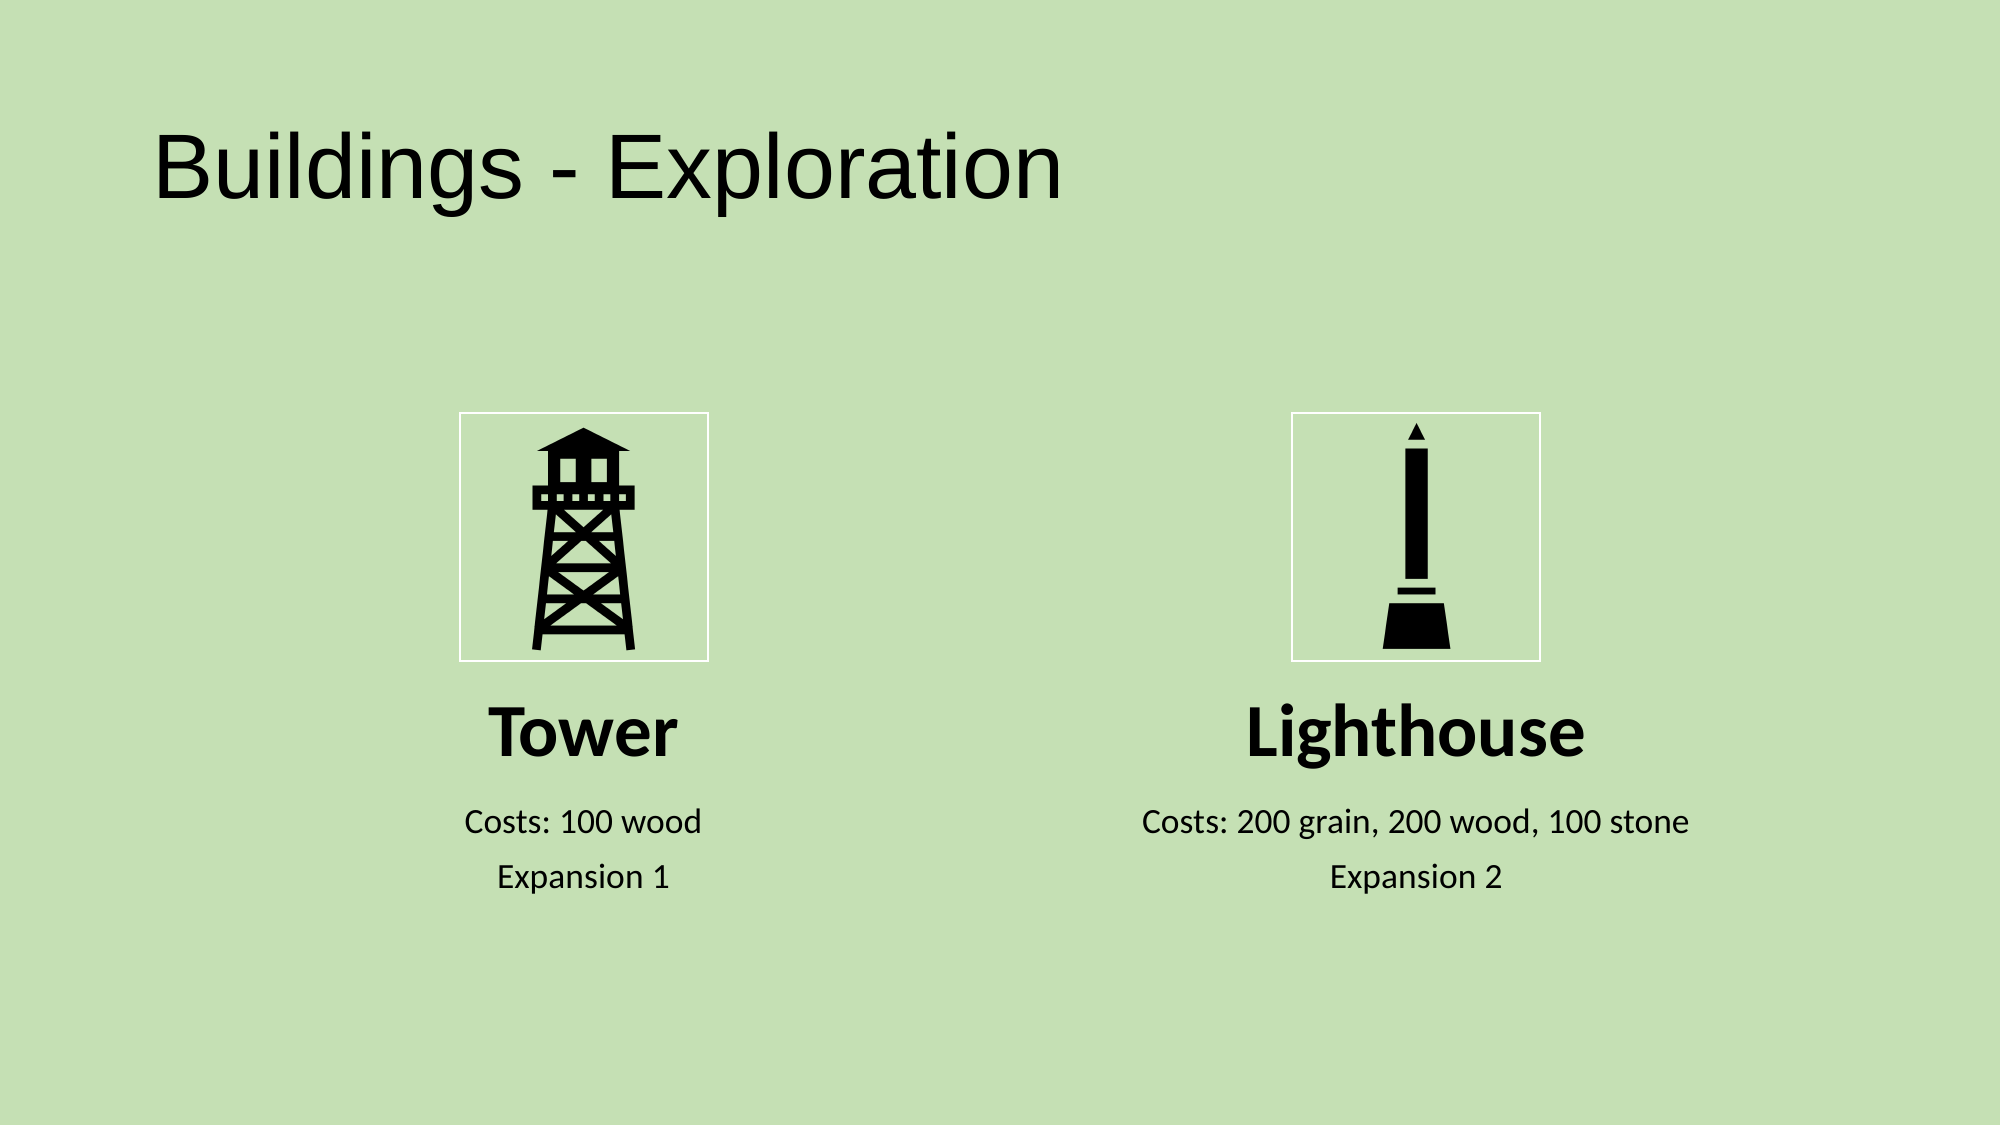

# Buildings - Exploration
Tower
Costs: 100 wood
Expansion 1
Lighthouse
Costs: 200 grain, 200 wood, 100 stone
Expansion 2